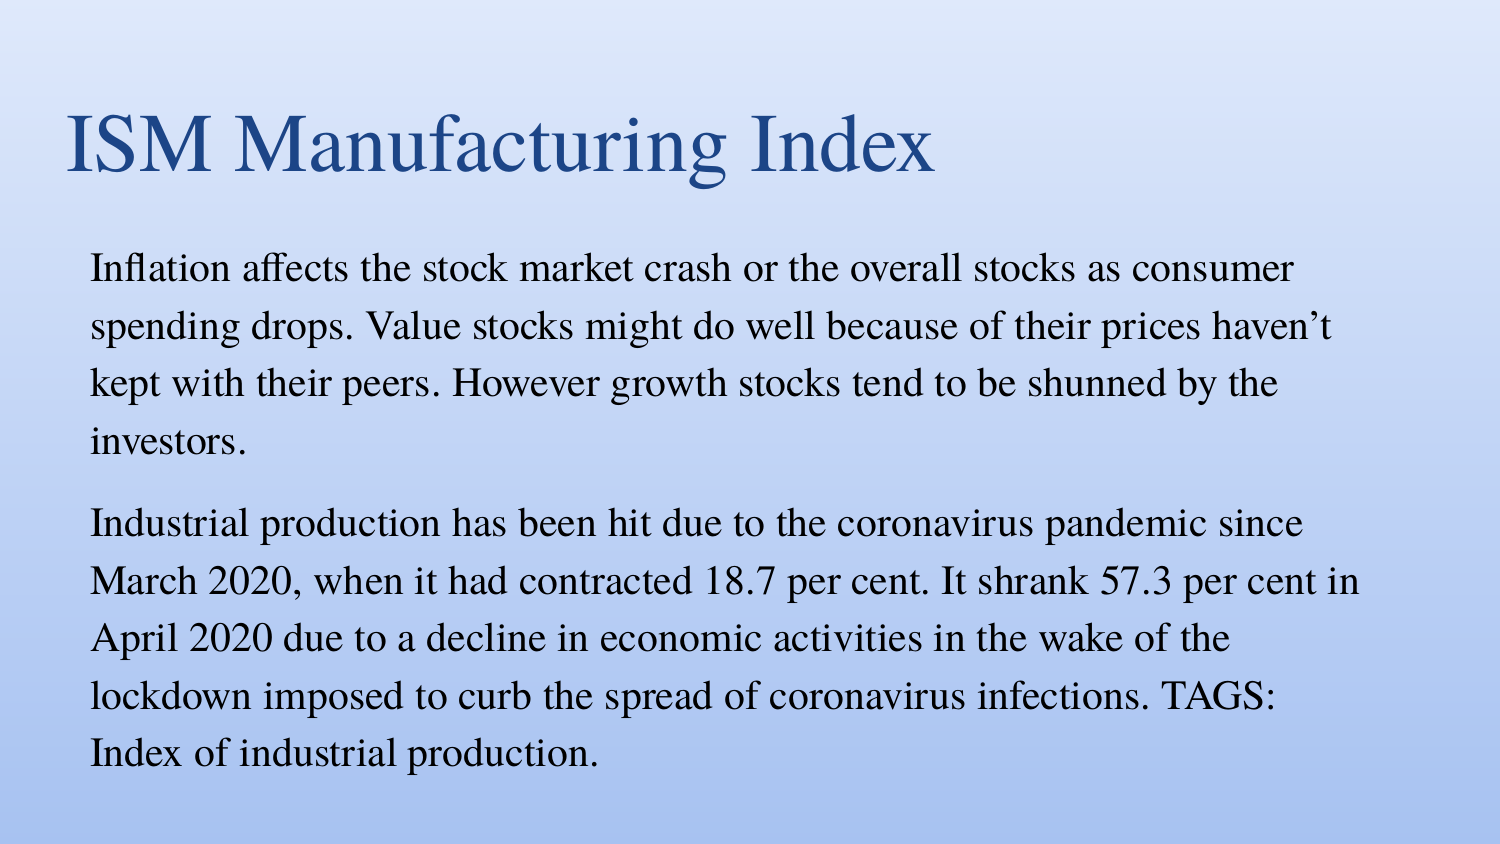

# ISM Manufacturing Index
Inflation affects the stock market crash or the overall stocks as consumer spending drops. Value stocks might do well because of their prices haven’t kept with their peers. However growth stocks tend to be shunned by the investors.
Industrial production has been hit due to the coronavirus pandemic since March 2020, when it had contracted 18.7 per cent. It shrank 57.3 per cent in April 2020 due to a decline in economic activities in the wake of the lockdown imposed to curb the spread of coronavirus infections. TAGS: Index of industrial production.